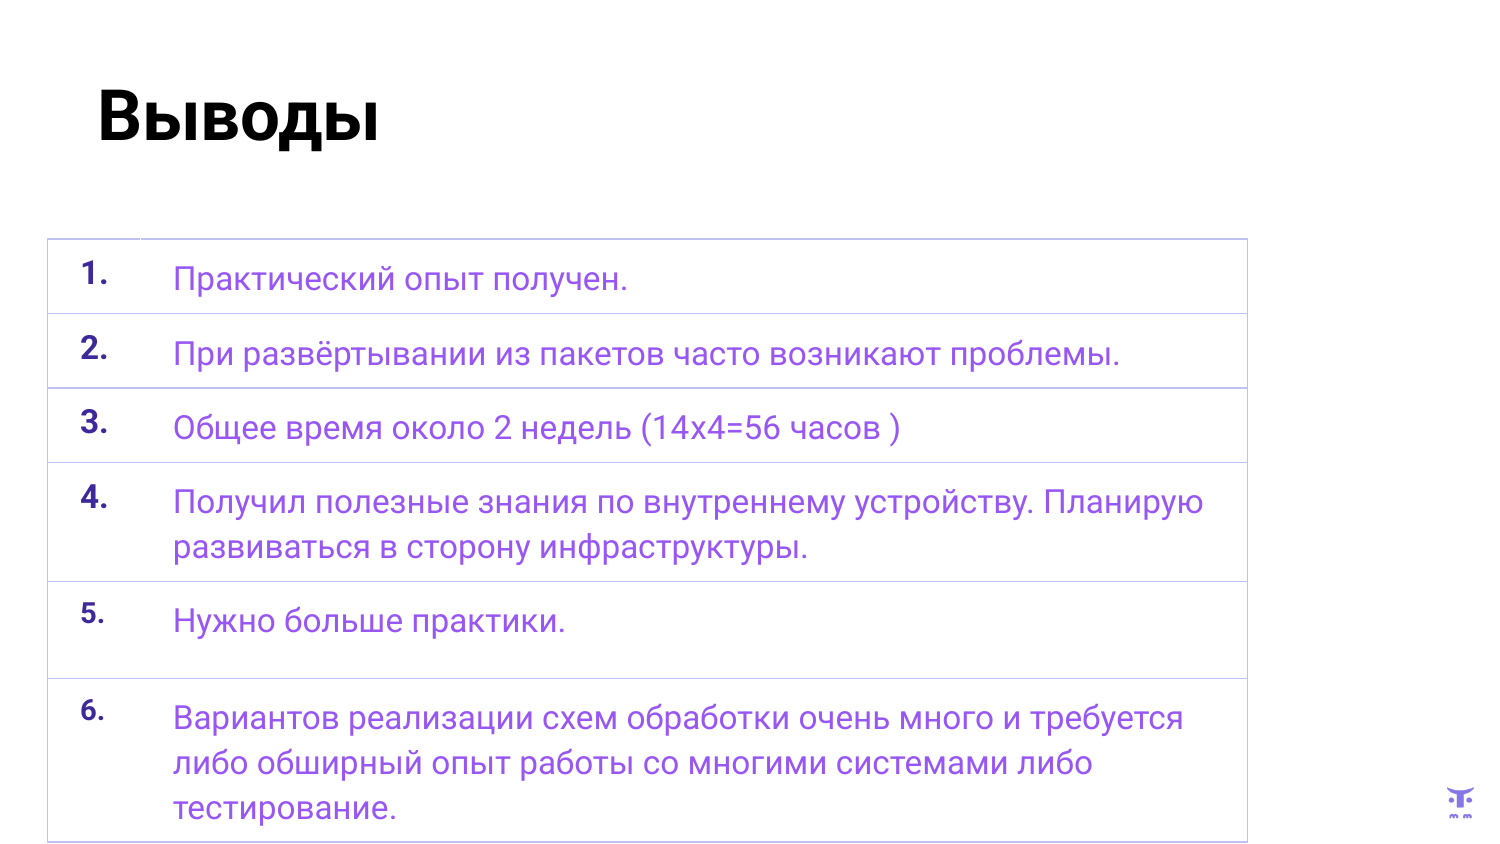

# Выводы

| 1. | Практический опыт получен. |
| --- | --- |
| 2. | При развёртывании из пакетов часто возникают проблемы. |
| 3. | Общее время около 2 недель (14x4=56 часов ) |
| 4. | Получил полезные знания по внутреннему устройству. Планирую развиваться в сторону инфраструктуры. |
| 5. | Нужно больше практики. |
| 6. | Вариантов реализации схем обработки очень много и требуется либо обширный опыт работы со многими системами либо тестирование. |